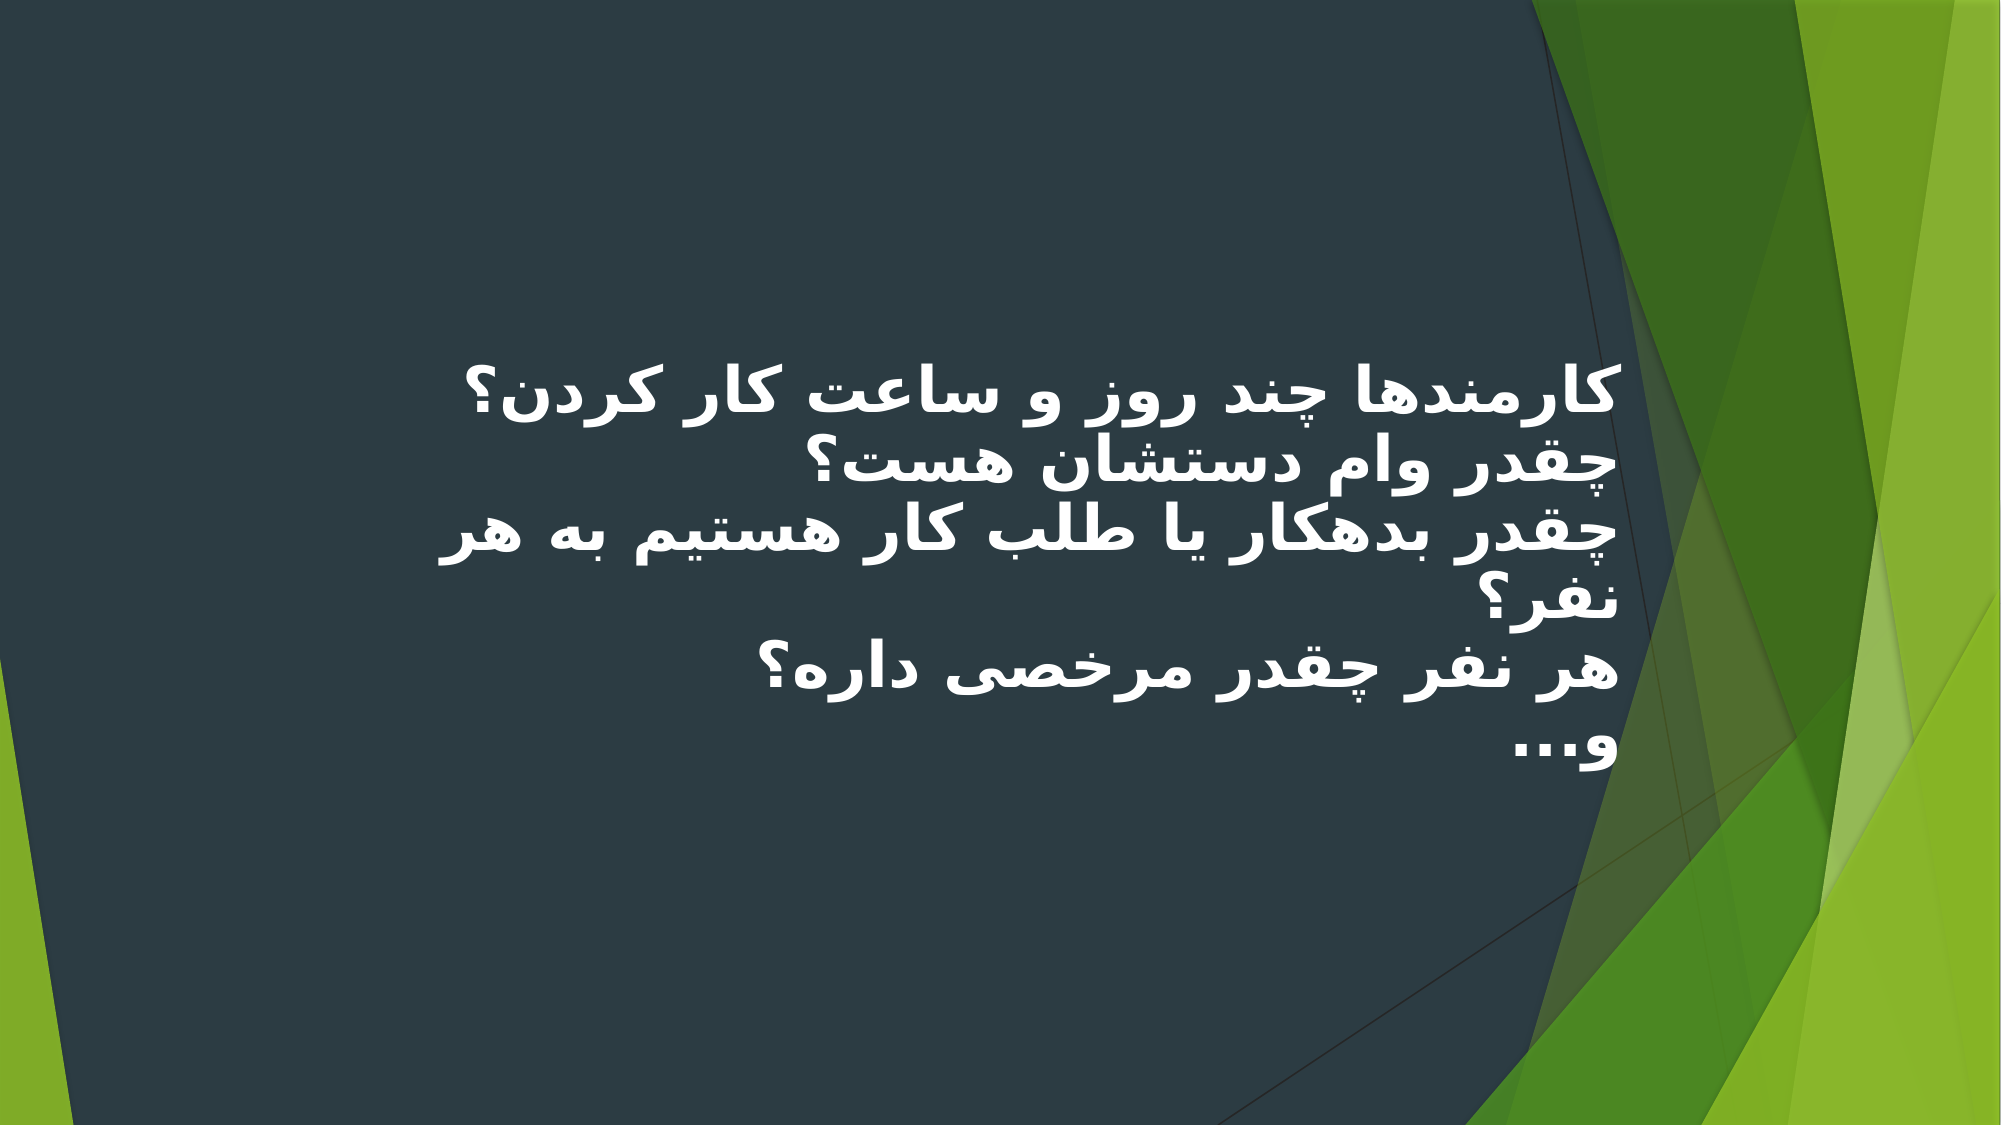

# کارمندها چند روز و ساعت کار کردن؟ چقدر وام دستشان هست؟ چقدر بدهکار یا طلب کار هستیم به هر نفر؟ هر نفر چقدر مرخصی داره؟ و...